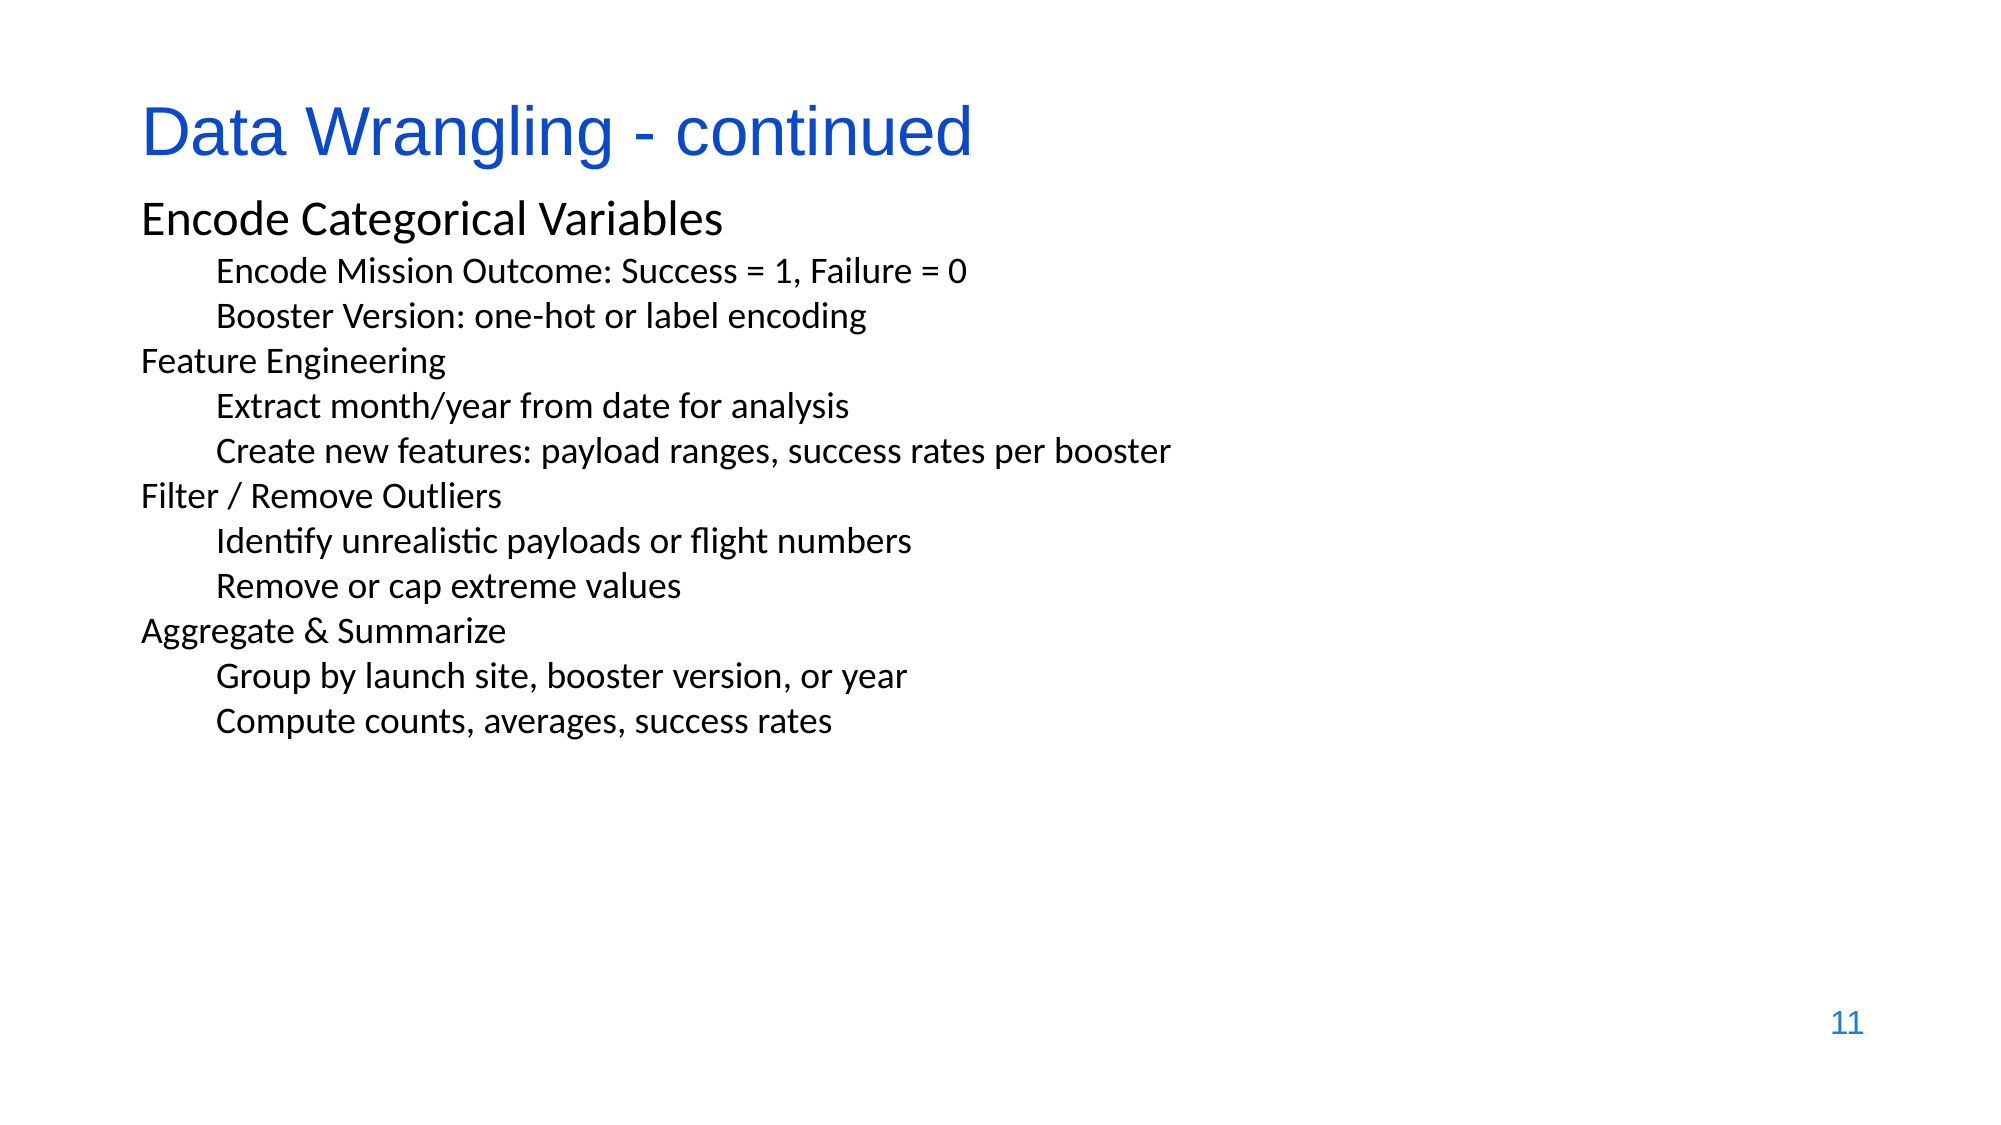

Data Wrangling - continued
Encode Categorical Variables
Encode Mission Outcome: Success = 1, Failure = 0
Booster Version: one-hot or label encoding
Feature Engineering
Extract month/year from date for analysis
Create new features: payload ranges, success rates per booster
Filter / Remove Outliers
Identify unrealistic payloads or flight numbers
Remove or cap extreme values
Aggregate & Summarize
Group by launch site, booster version, or year
Compute counts, averages, success rates

11